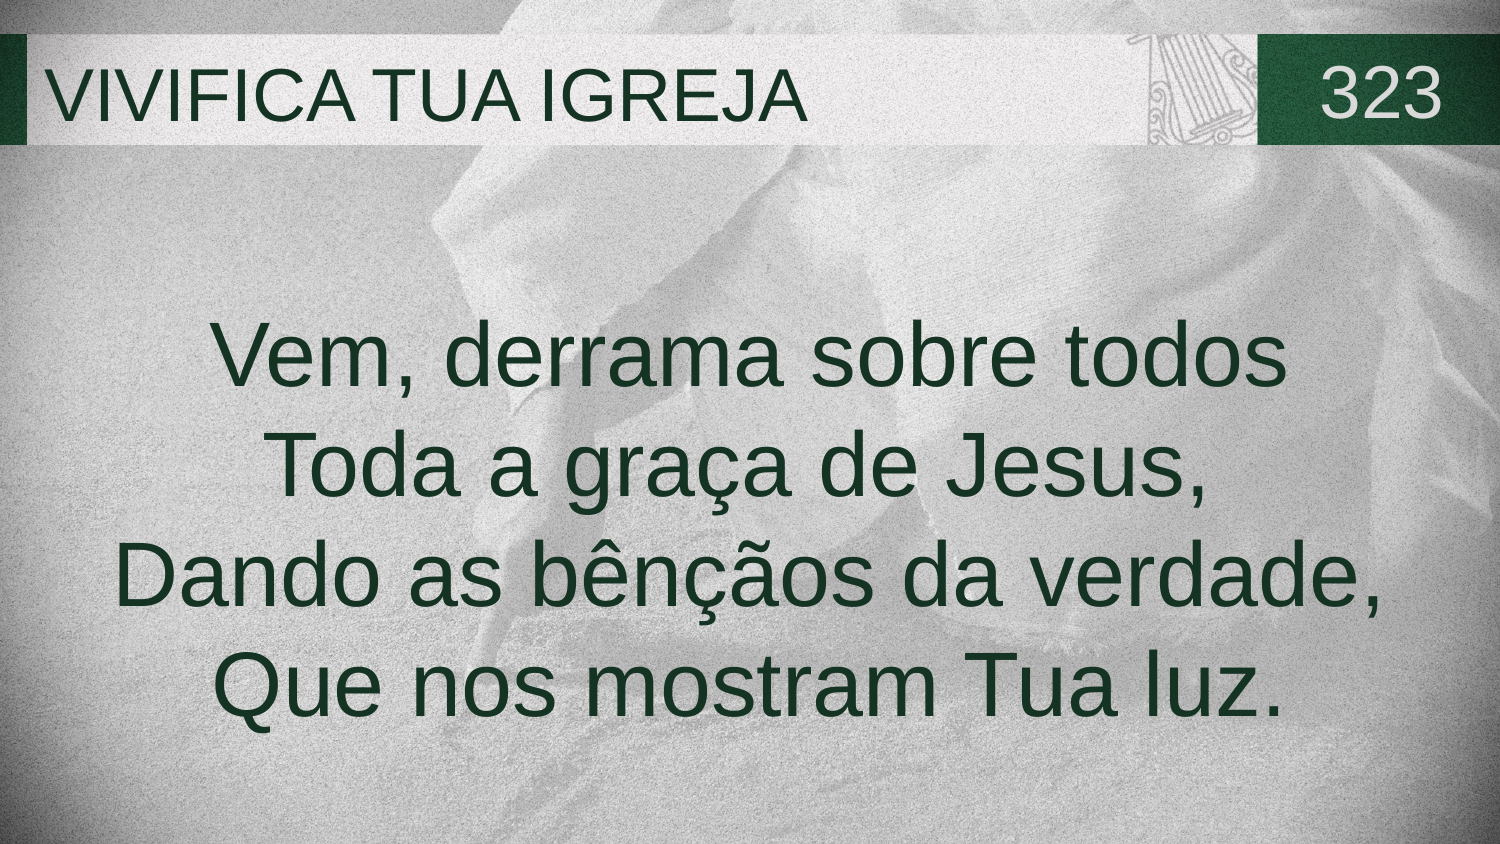

# VIVIFICA TUA IGREJA
323
Vem, derrama sobre todos
Toda a graça de Jesus,
Dando as bênçãos da verdade,
Que nos mostram Tua luz.